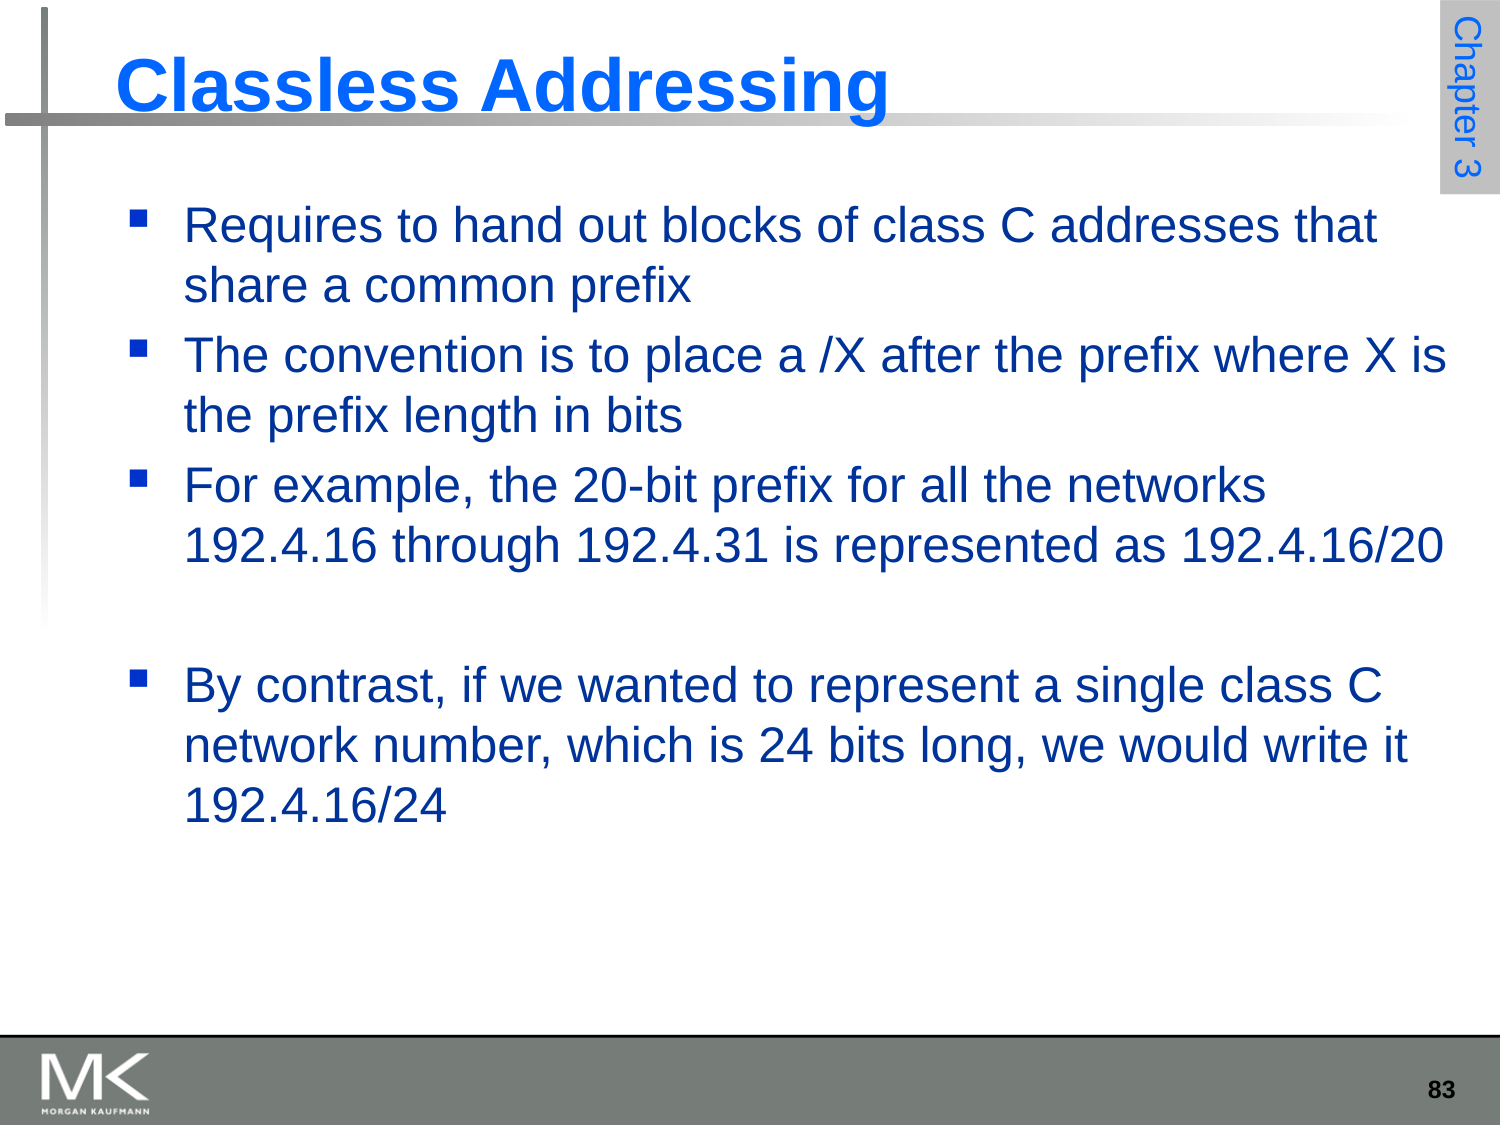

# Classless Addressing
Requires to hand out blocks of class C addresses that share a common prefix
The convention is to place a /X after the prefix where X is the prefix length in bits
For example, the 20-bit prefix for all the networks 192.4.16 through 192.4.31 is represented as 192.4.16/20

By contrast, if we wanted to represent a single class C network number, which is 24 bits long, we would write it 192.4.16/24